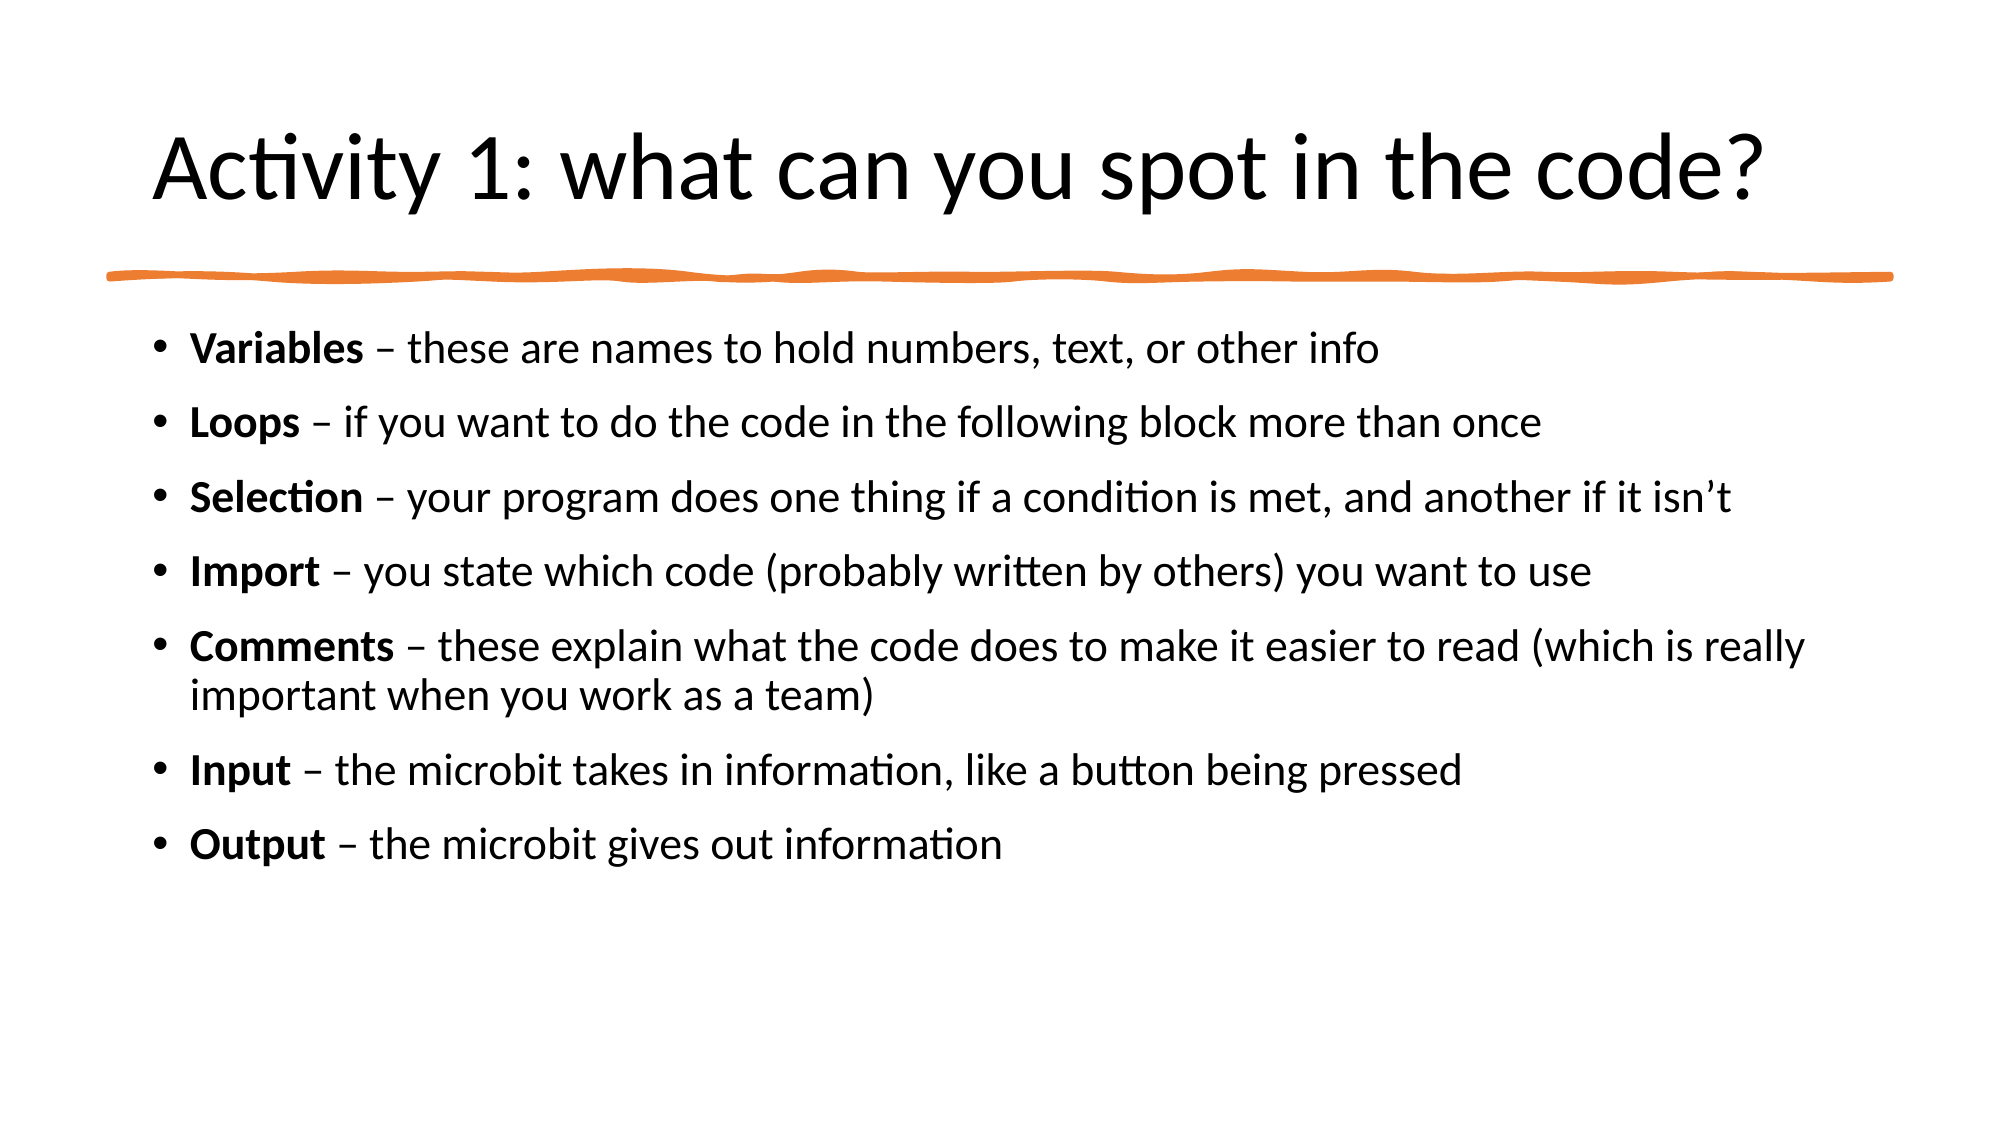

# Activity 1: what can you spot in the code?

Variables – these are names to hold numbers, text, or other info
Loops – if you want to do the code in the following block more than once
Selection – your program does one thing if a condition is met, and another if it isn’t
Import – you state which code (probably written by others) you want to use
Comments – these explain what the code does to make it easier to read (which is really important when you work as a team)
Input – the microbit takes in information, like a button being pressed
Output – the microbit gives out information